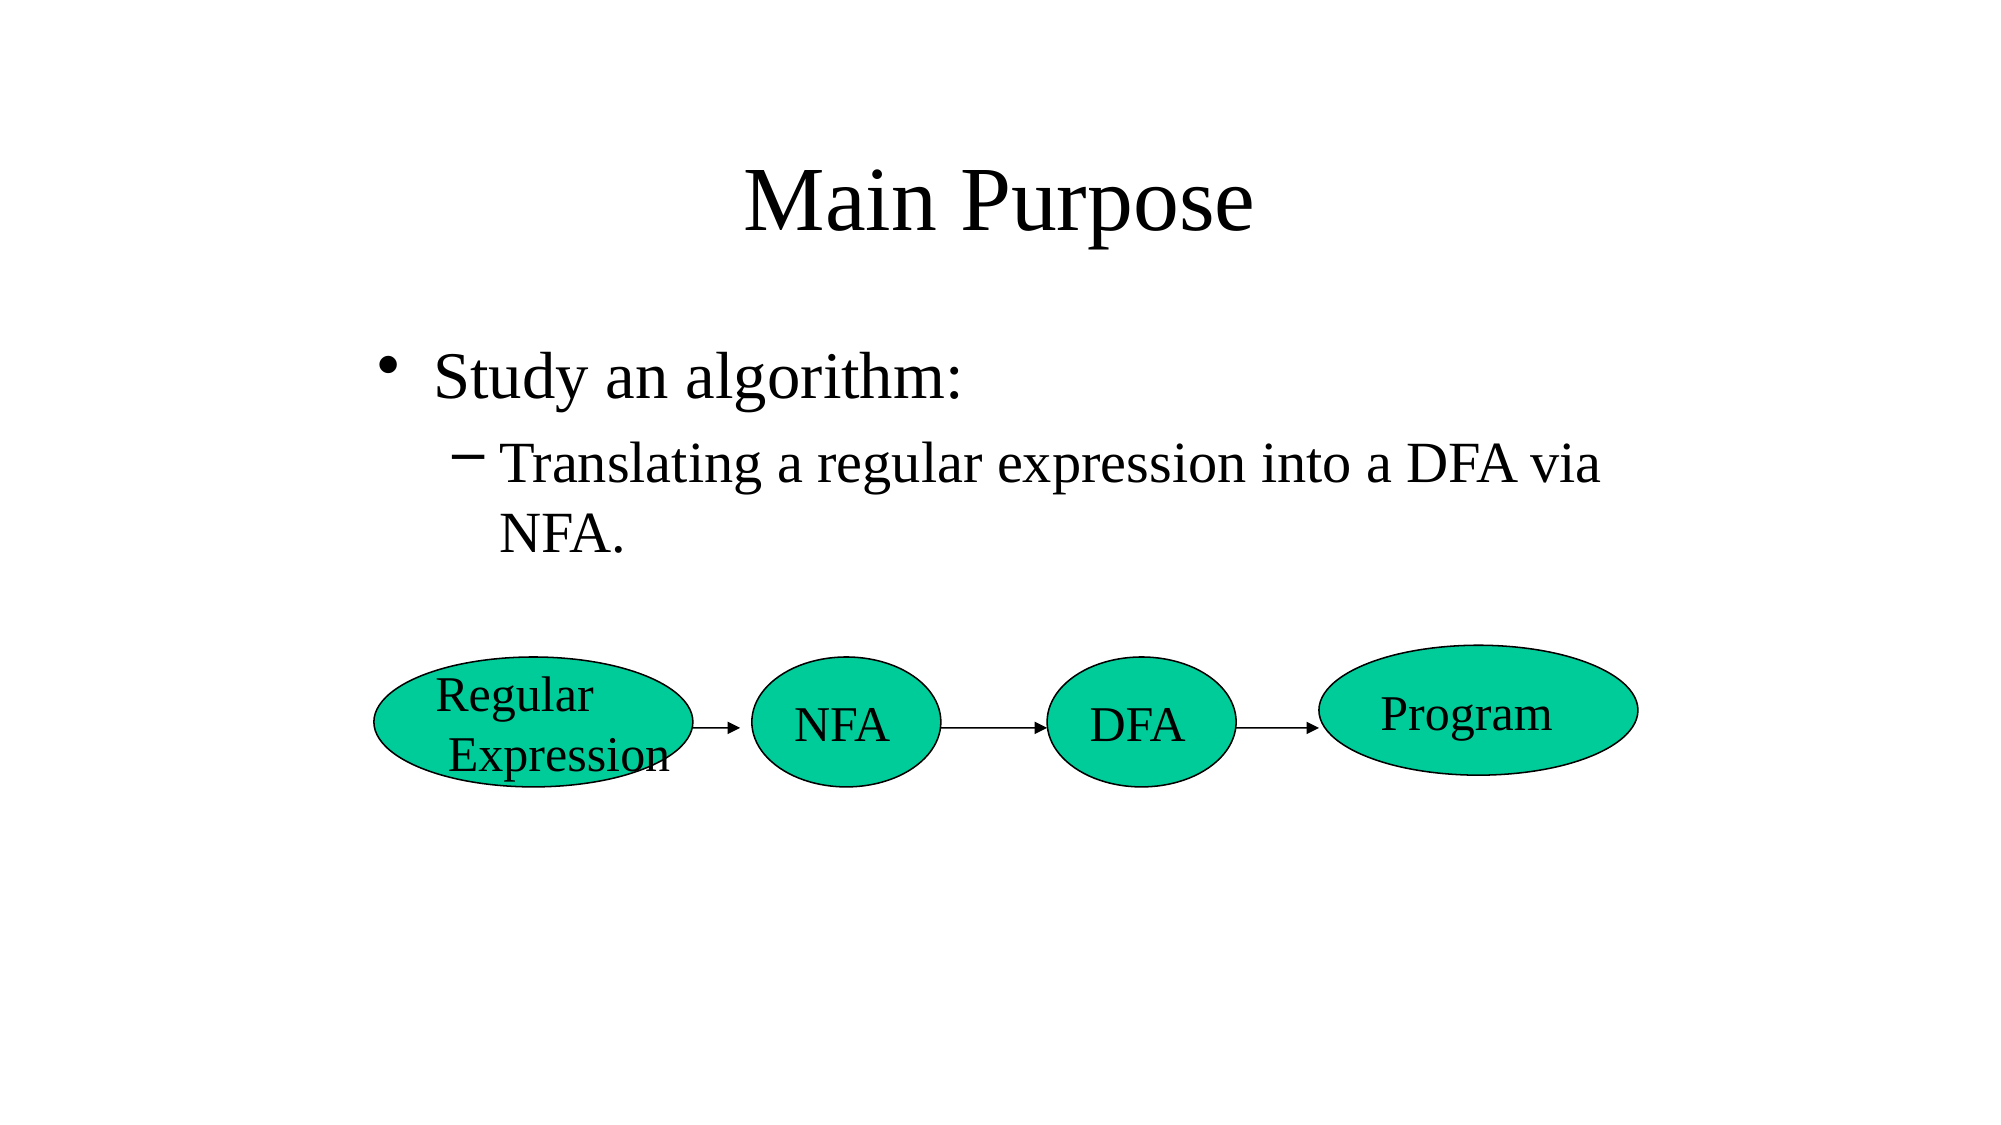

# Main Purpose
Study an algorithm:
Translating a regular expression into a DFA via NFA.
Program
Regular
 Expression
NFA
DFA